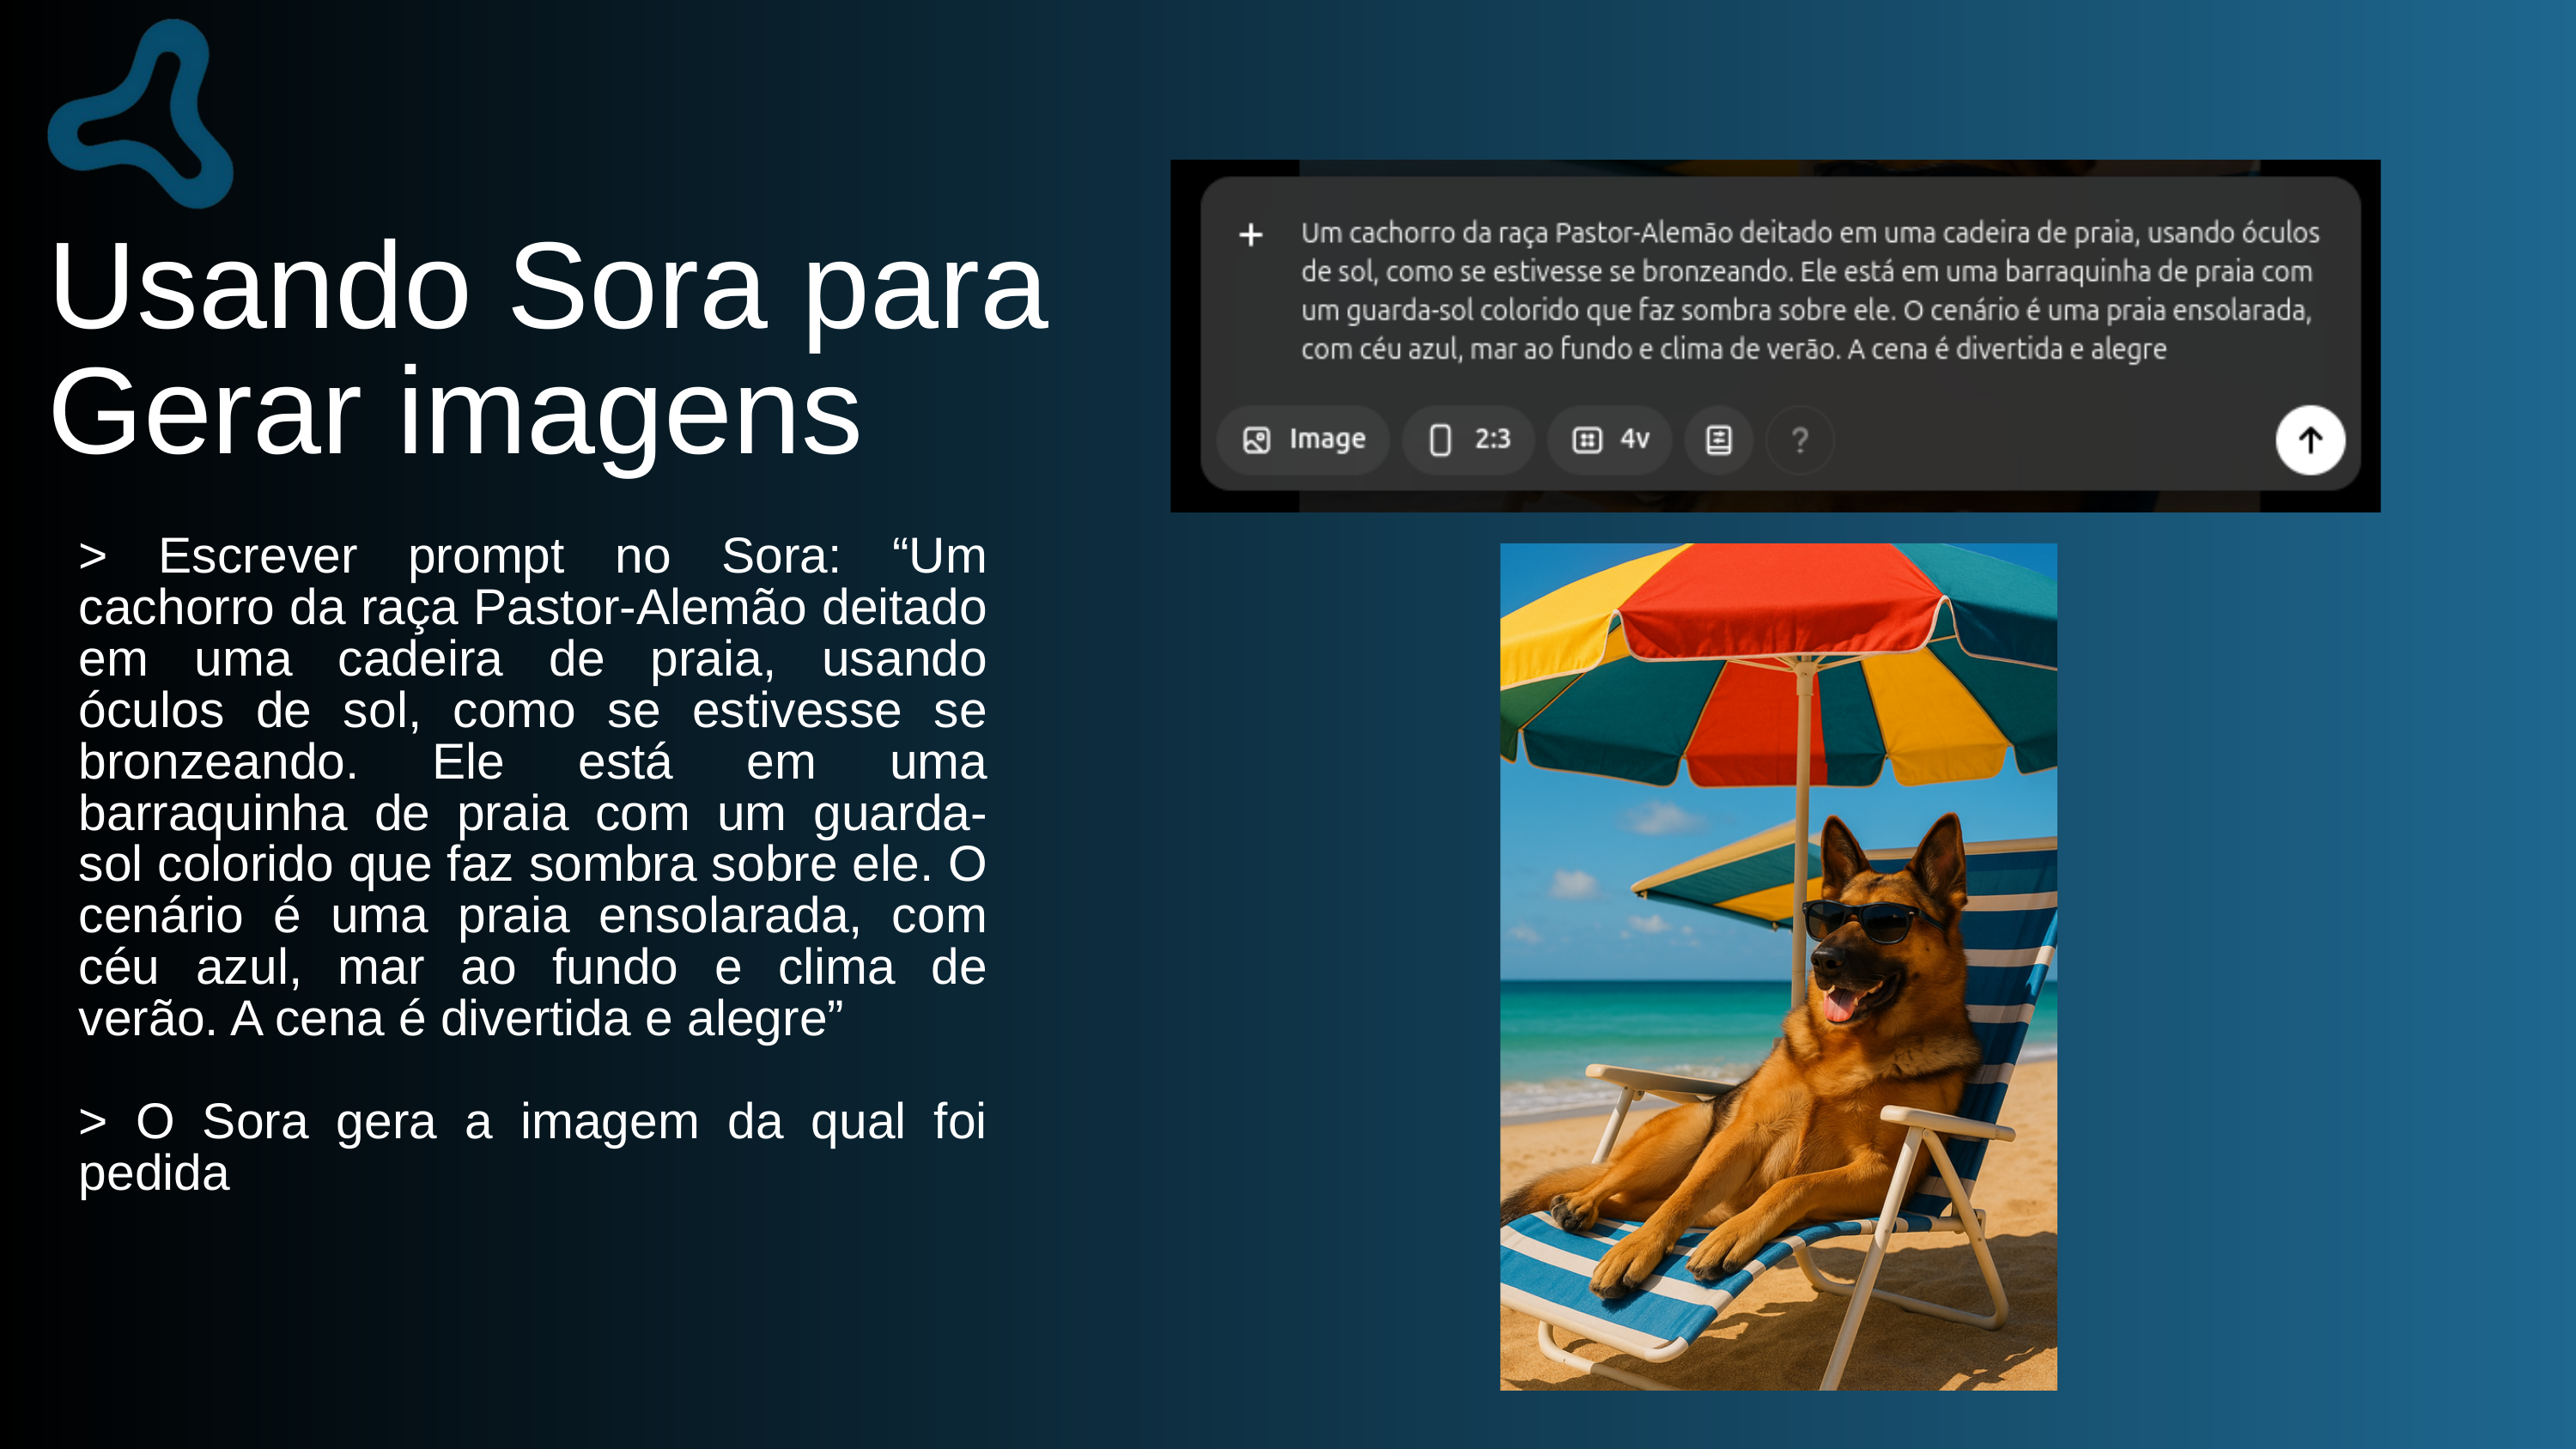

Usando Sora para Gerar imagens
> Escrever prompt no Sora: “Um cachorro da raça Pastor-Alemão deitado em uma cadeira de praia, usando óculos de sol, como se estivesse se bronzeando. Ele está em uma barraquinha de praia com um guarda-sol colorido que faz sombra sobre ele. O cenário é uma praia ensolarada, com céu azul, mar ao fundo e clima de verão. A cena é divertida e alegre”

> O Sora gera a imagem da qual foi pedida